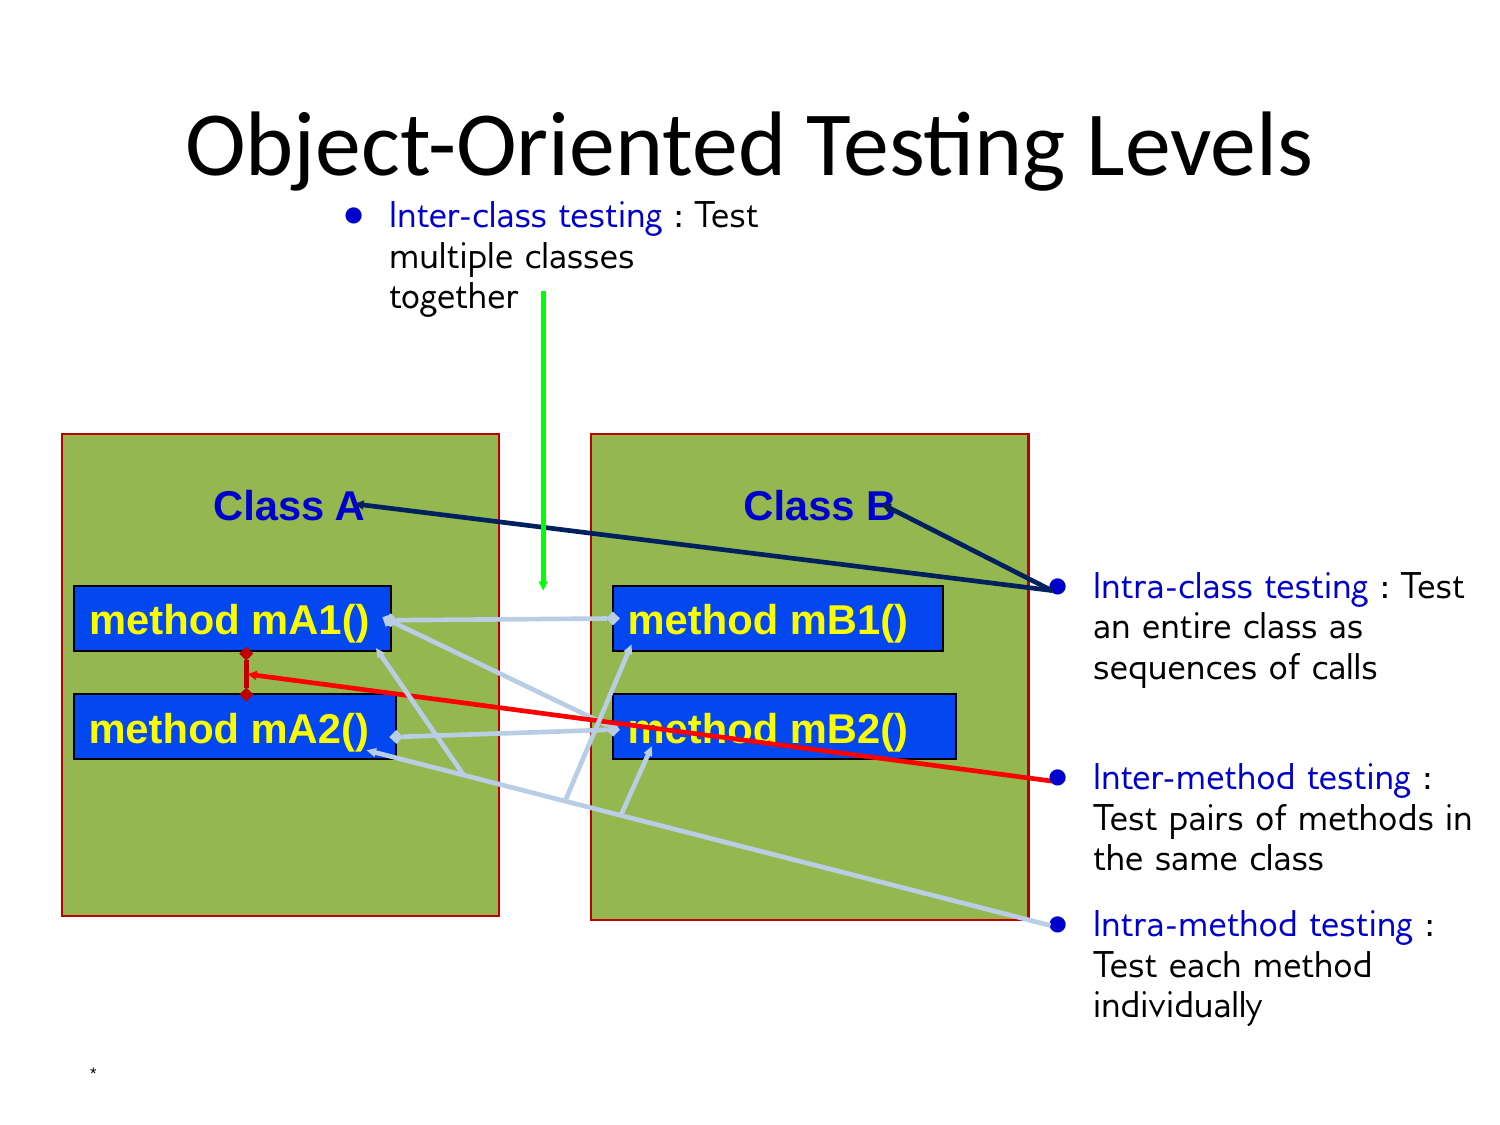

# Object-Oriented Testing Levels
Inter-class testing : Test multiple classes together

Class B
Class A
Intra-class testing : Test an entire class as sequences of calls
method mA1()
method mB1()

method mA2()
method mB2()
Inter-method testing : Test pairs of methods in the same class
Intra-method testing : Test each method individually
*